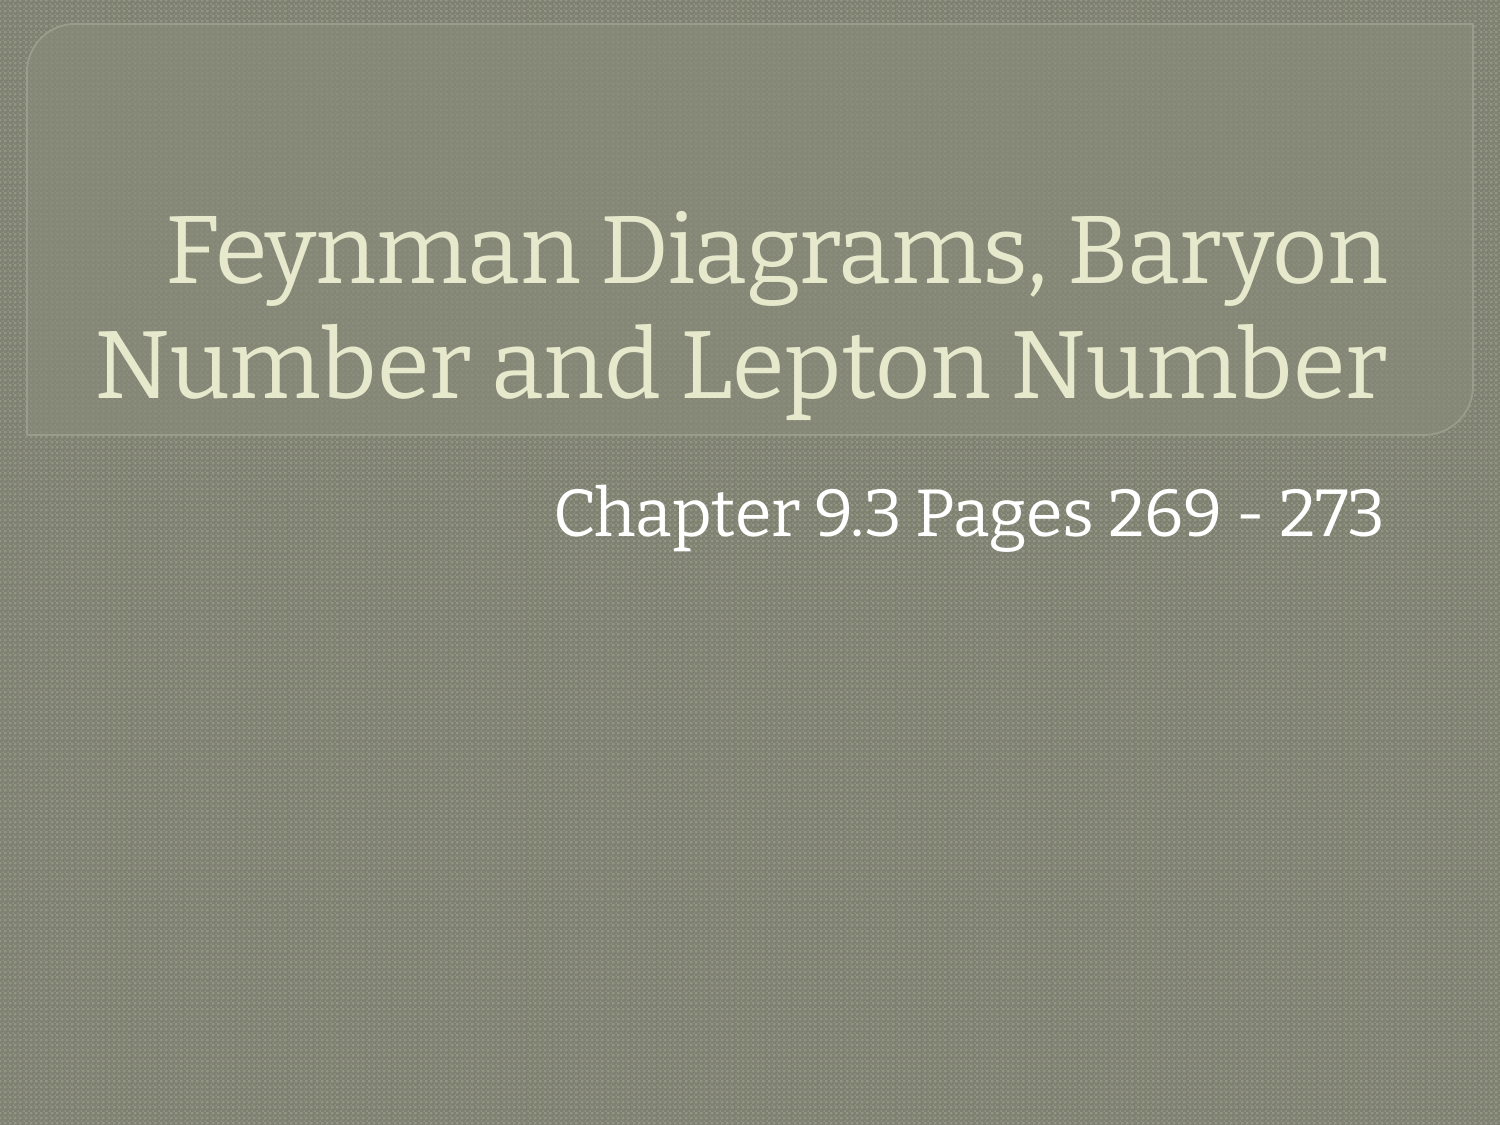

# Feynman Diagrams, Baryon Number and Lepton Number
Chapter 9.3 Pages 269 - 273